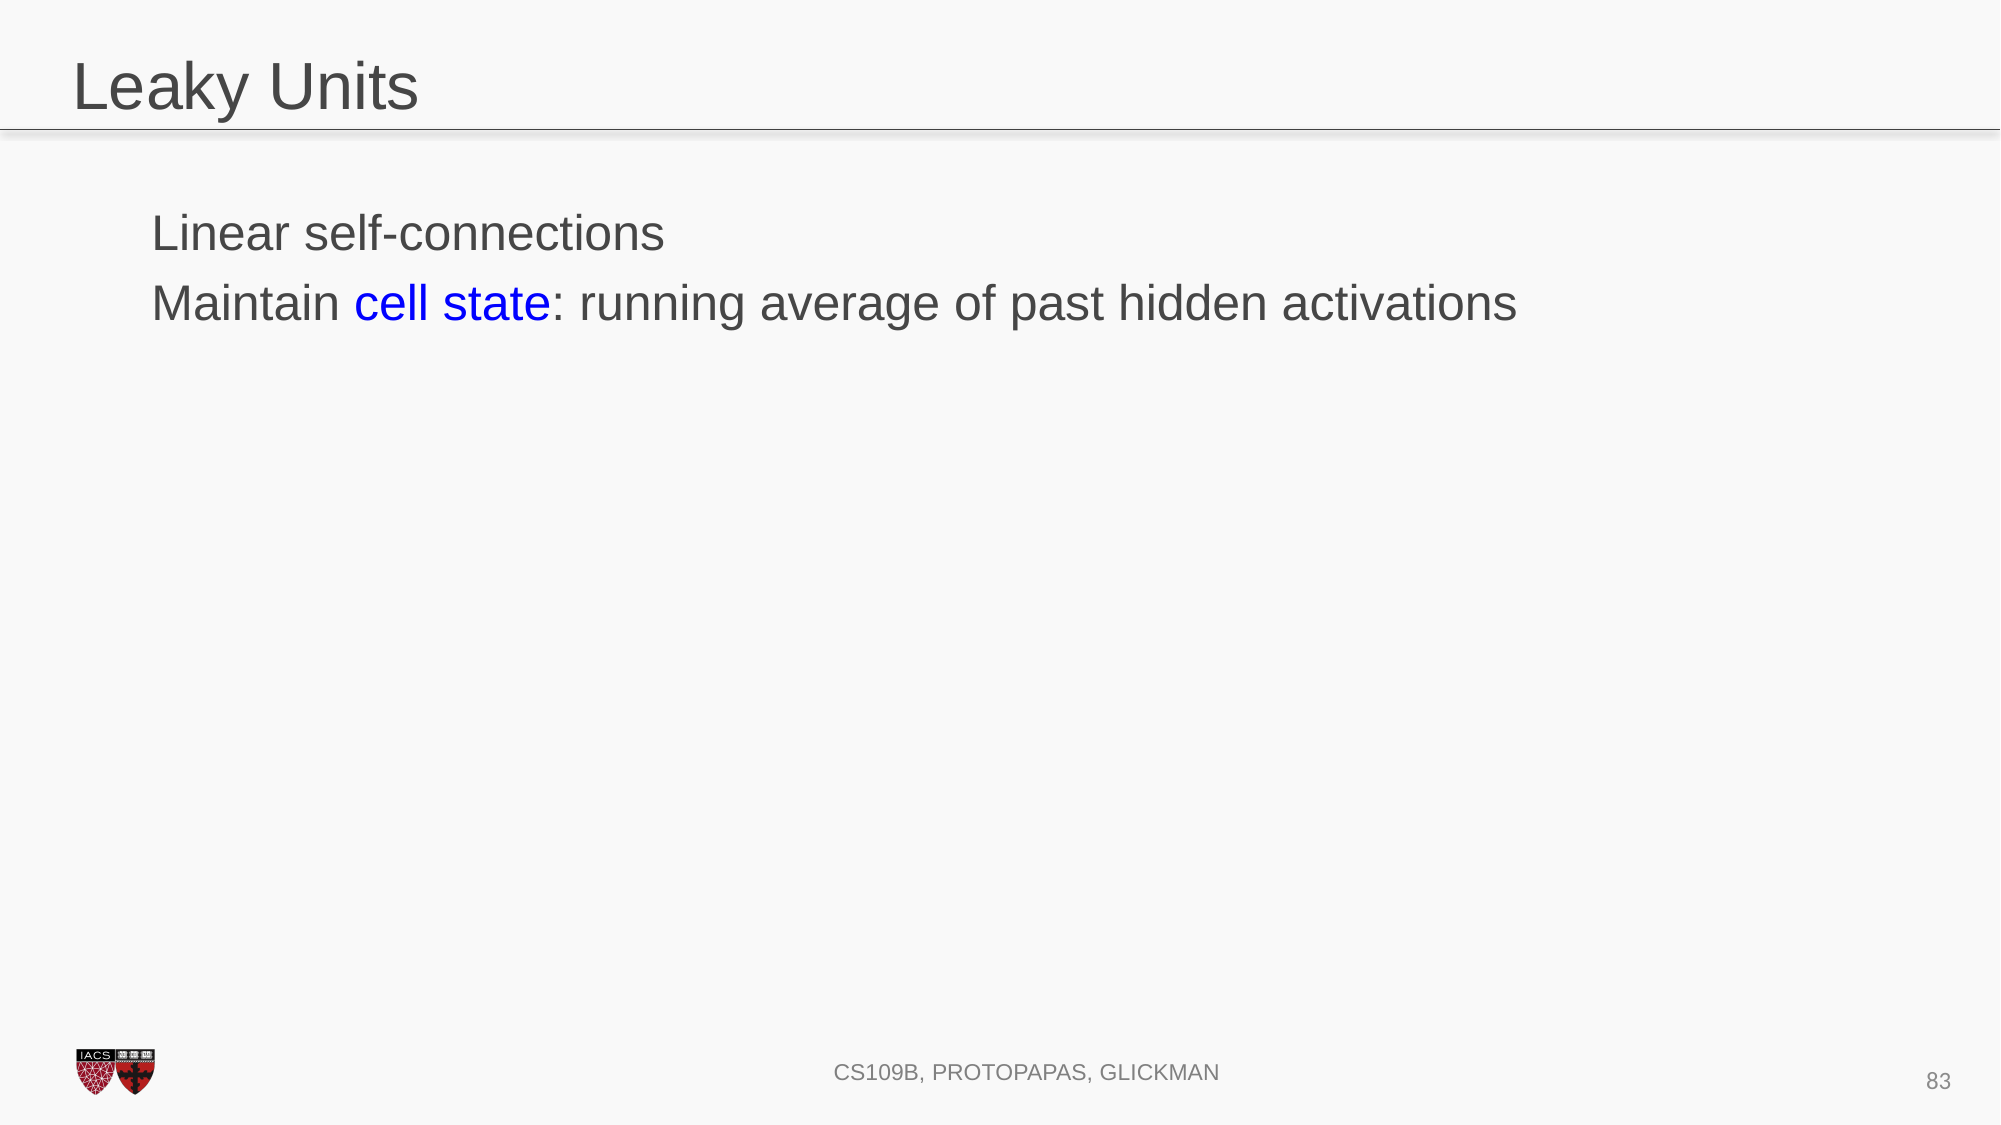

# Leaky Units
Linear self-connections
Maintain cell state: running average of past hidden activations
83